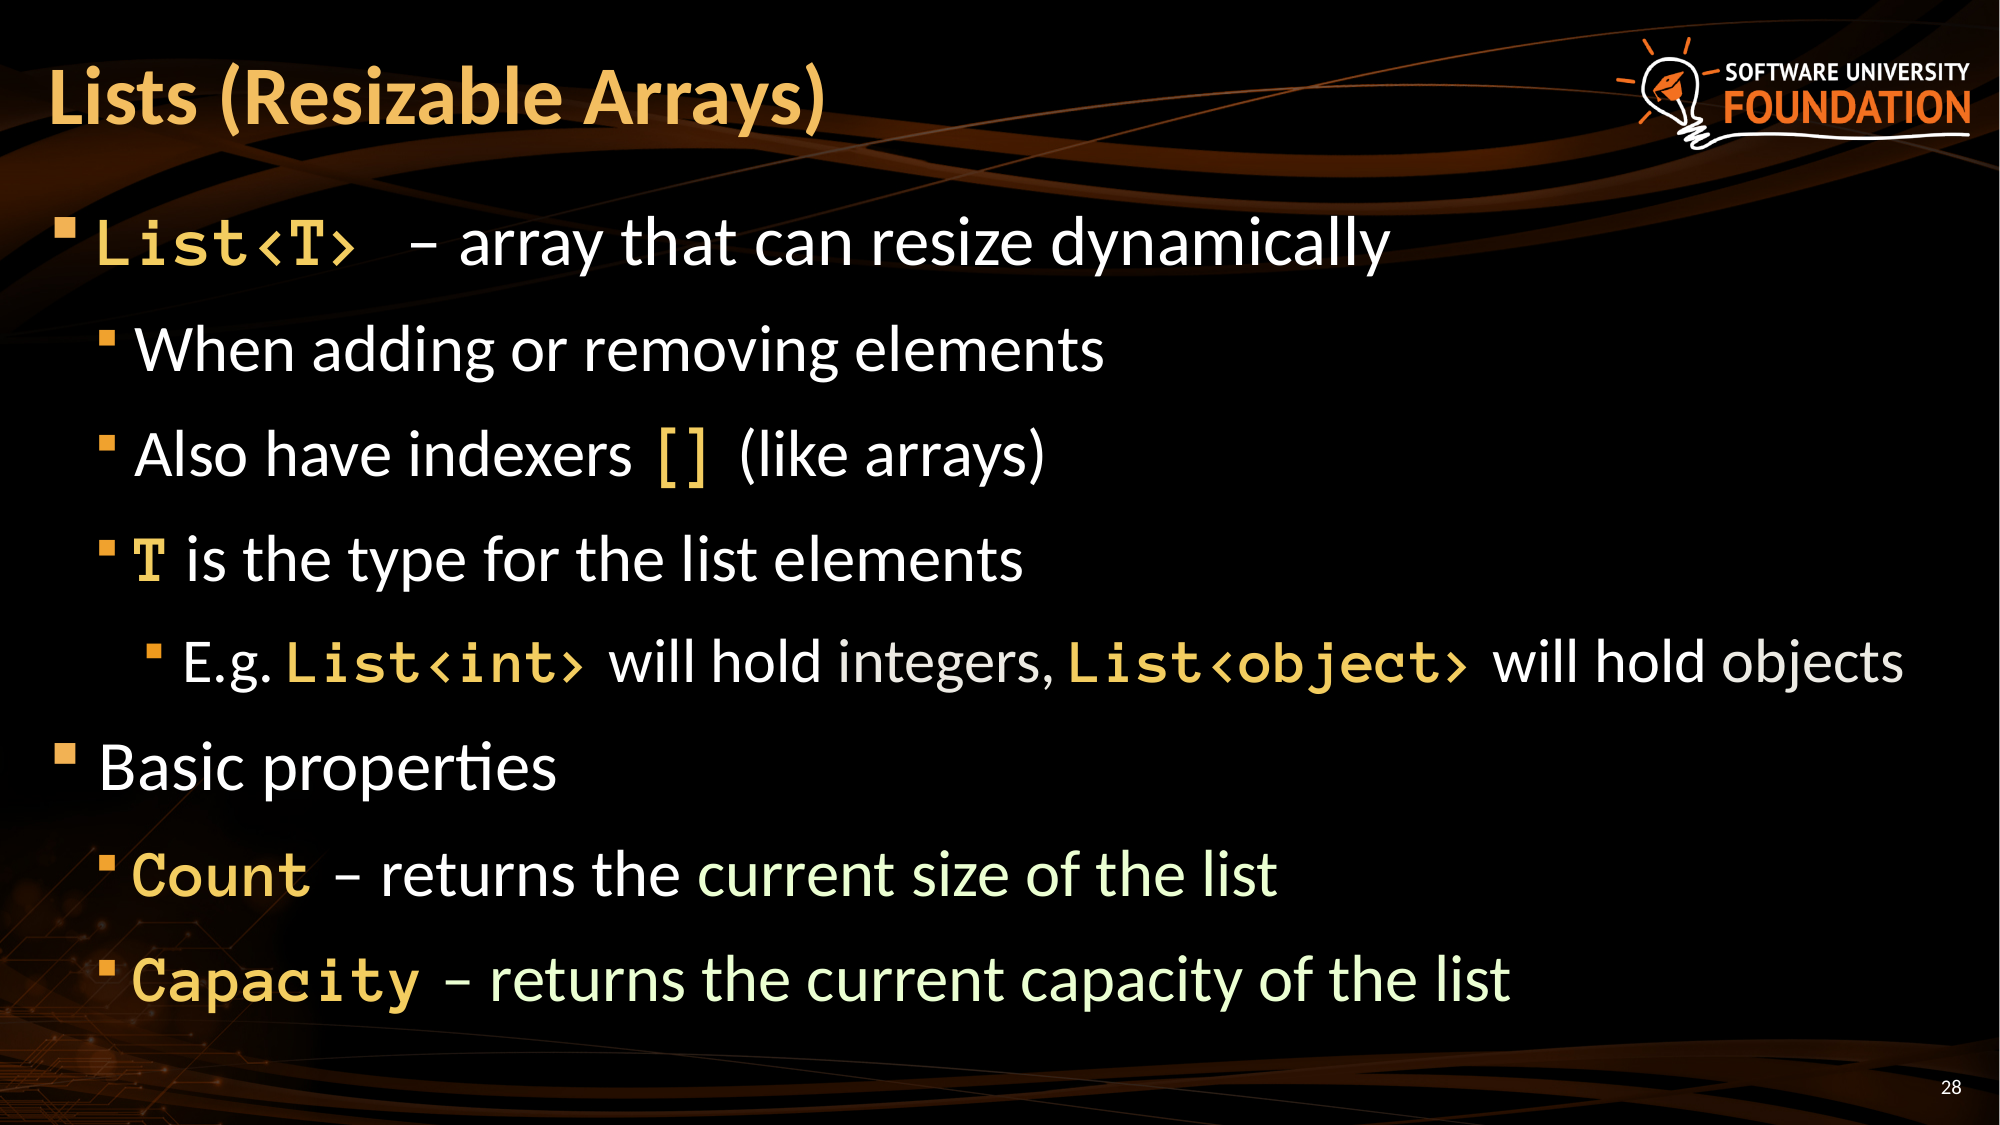

# Lists (Resizable Arrays)
List<T> – array that can resize dynamically
When adding or removing elements
Also have indexers [] (like arrays)
T is the type for the list elements
E.g. List<int> will hold integers, List<object> will hold objects
Basic properties
Count – returns the current size of the list
Capacity – returns the current capacity of the list
28